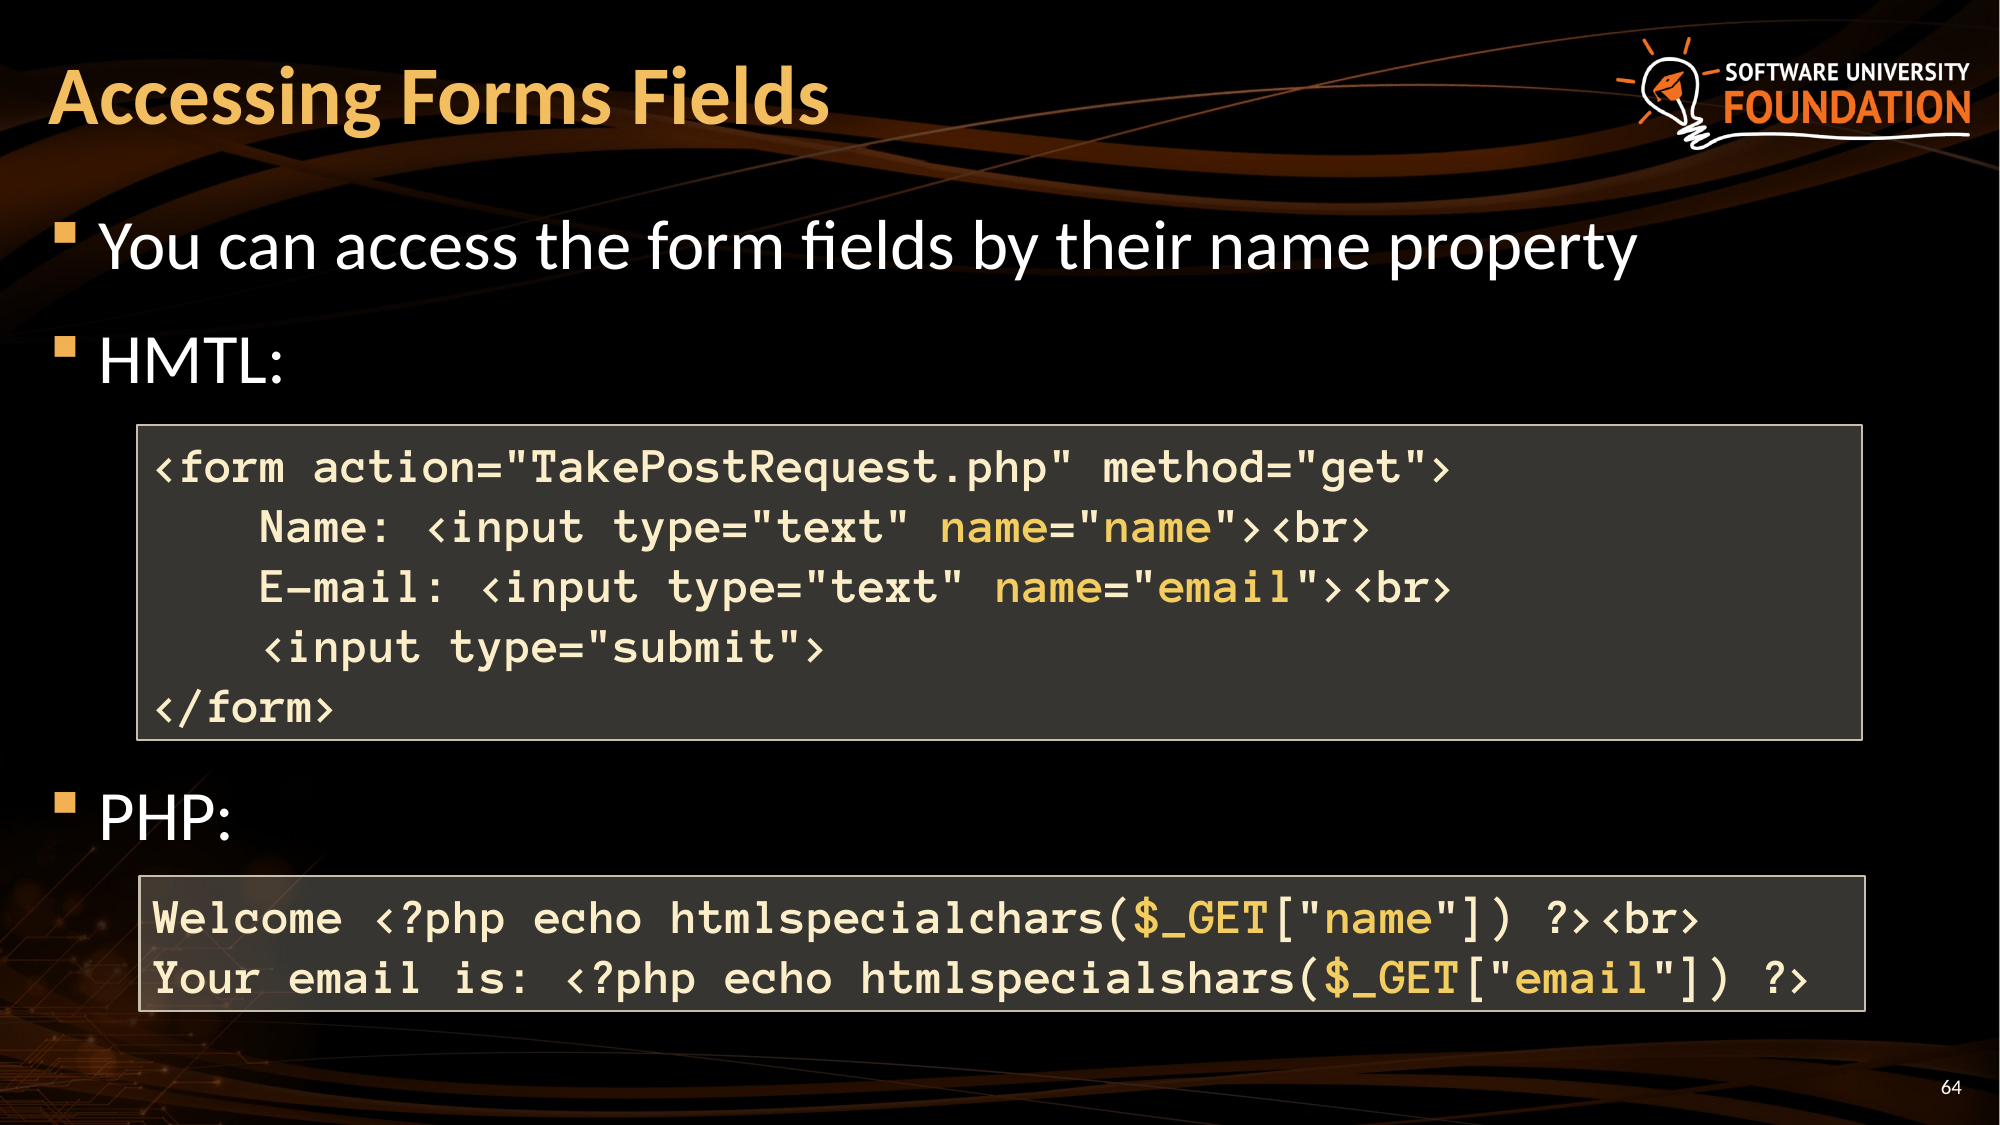

# Accessing Forms Fields
You can access the form fields by their name property
HMTL:

PHP:
<form action="TakePostRequest.php" method="get">
    Name: <input type="text" name="name"><br>
    E-mail: <input type="text" name="email"><br>
    <input type="submit">
</form>
Welcome <?php echo htmlspecialchars($_GET["name"]) ?><br>
Your email is: <?php echo htmlspecialshars($_GET["email"]) ?>
64